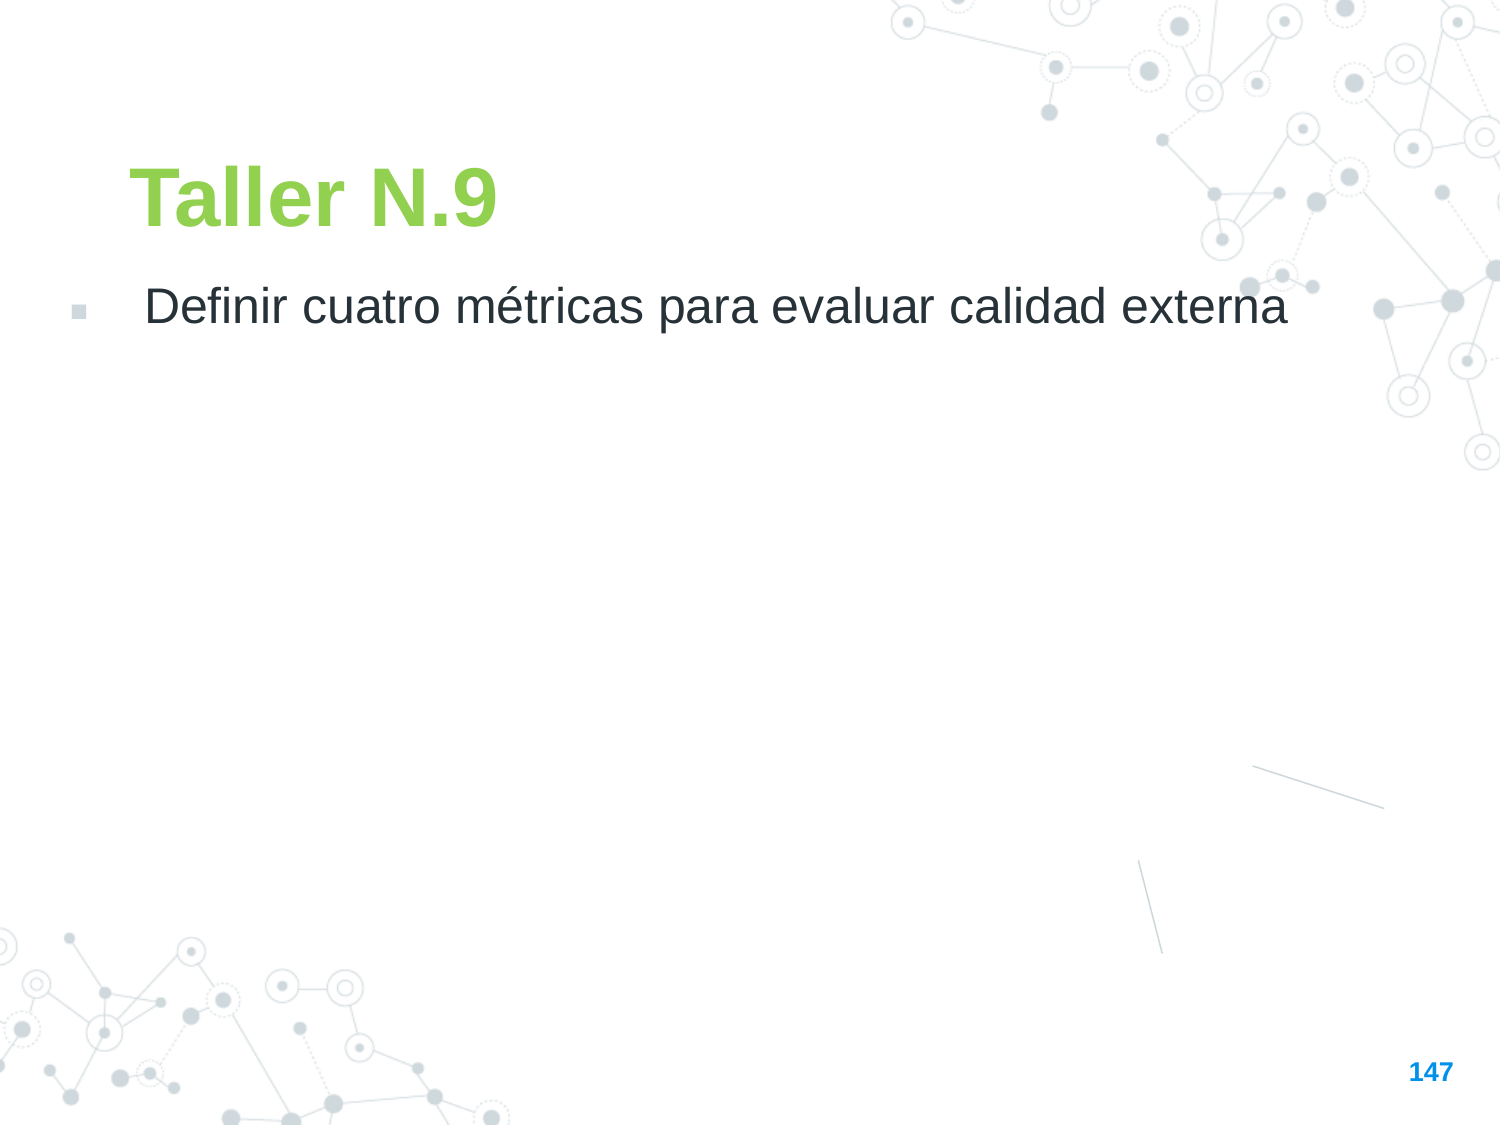

Taller N.9
Definir cuatro métricas para evaluar calidad externa

147